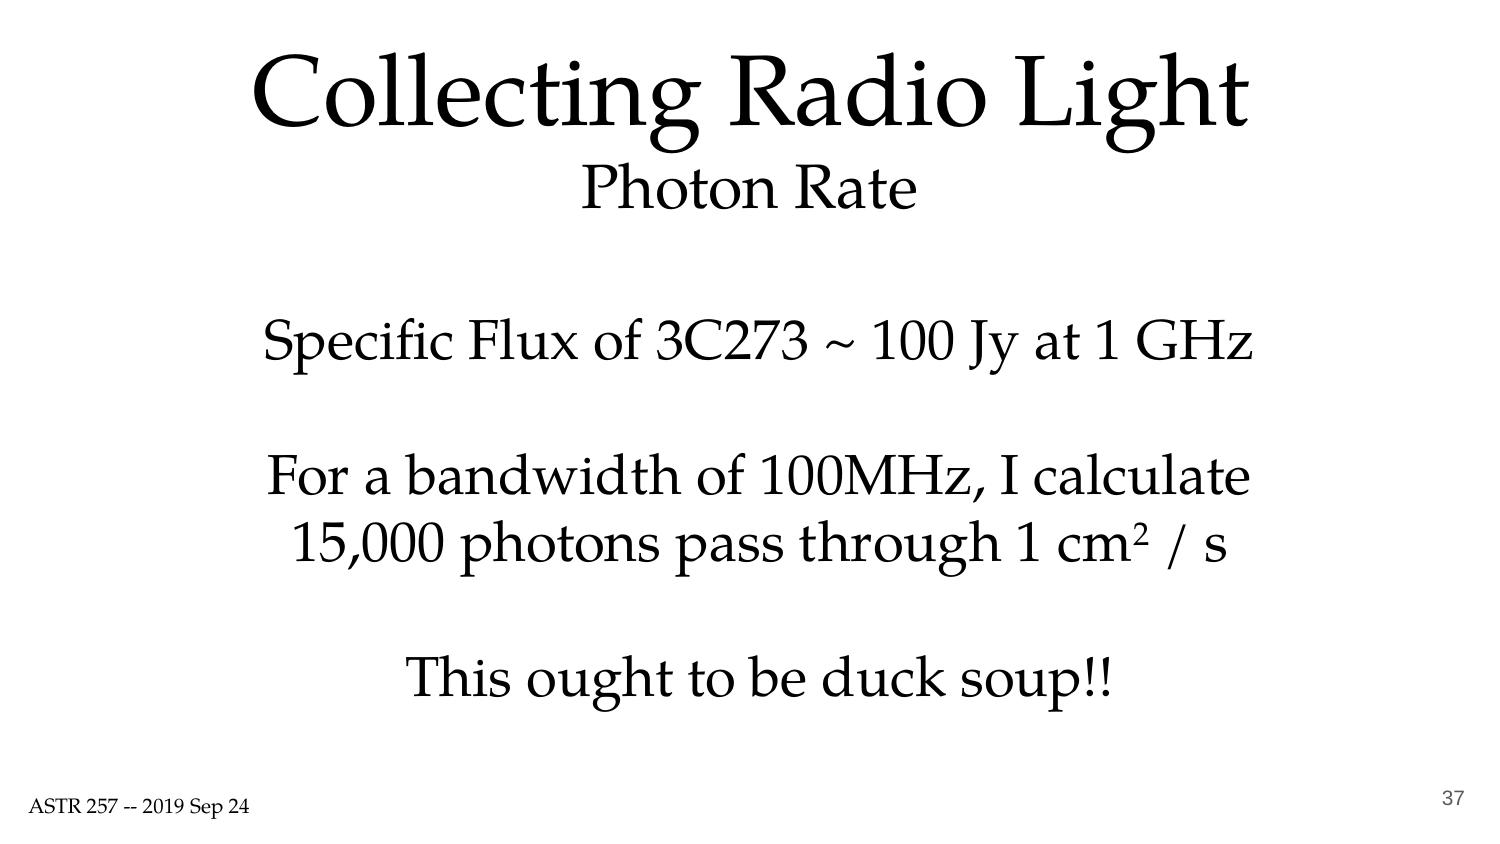

Collecting Radio Light
Photon Rate
Specific Flux of 3C273 ~ 100 Jy at 1 GHz

For a bandwidth of 100MHz, I calculate
15,000 photons pass through 1 cm2 / s

This ought to be duck soup!!
37